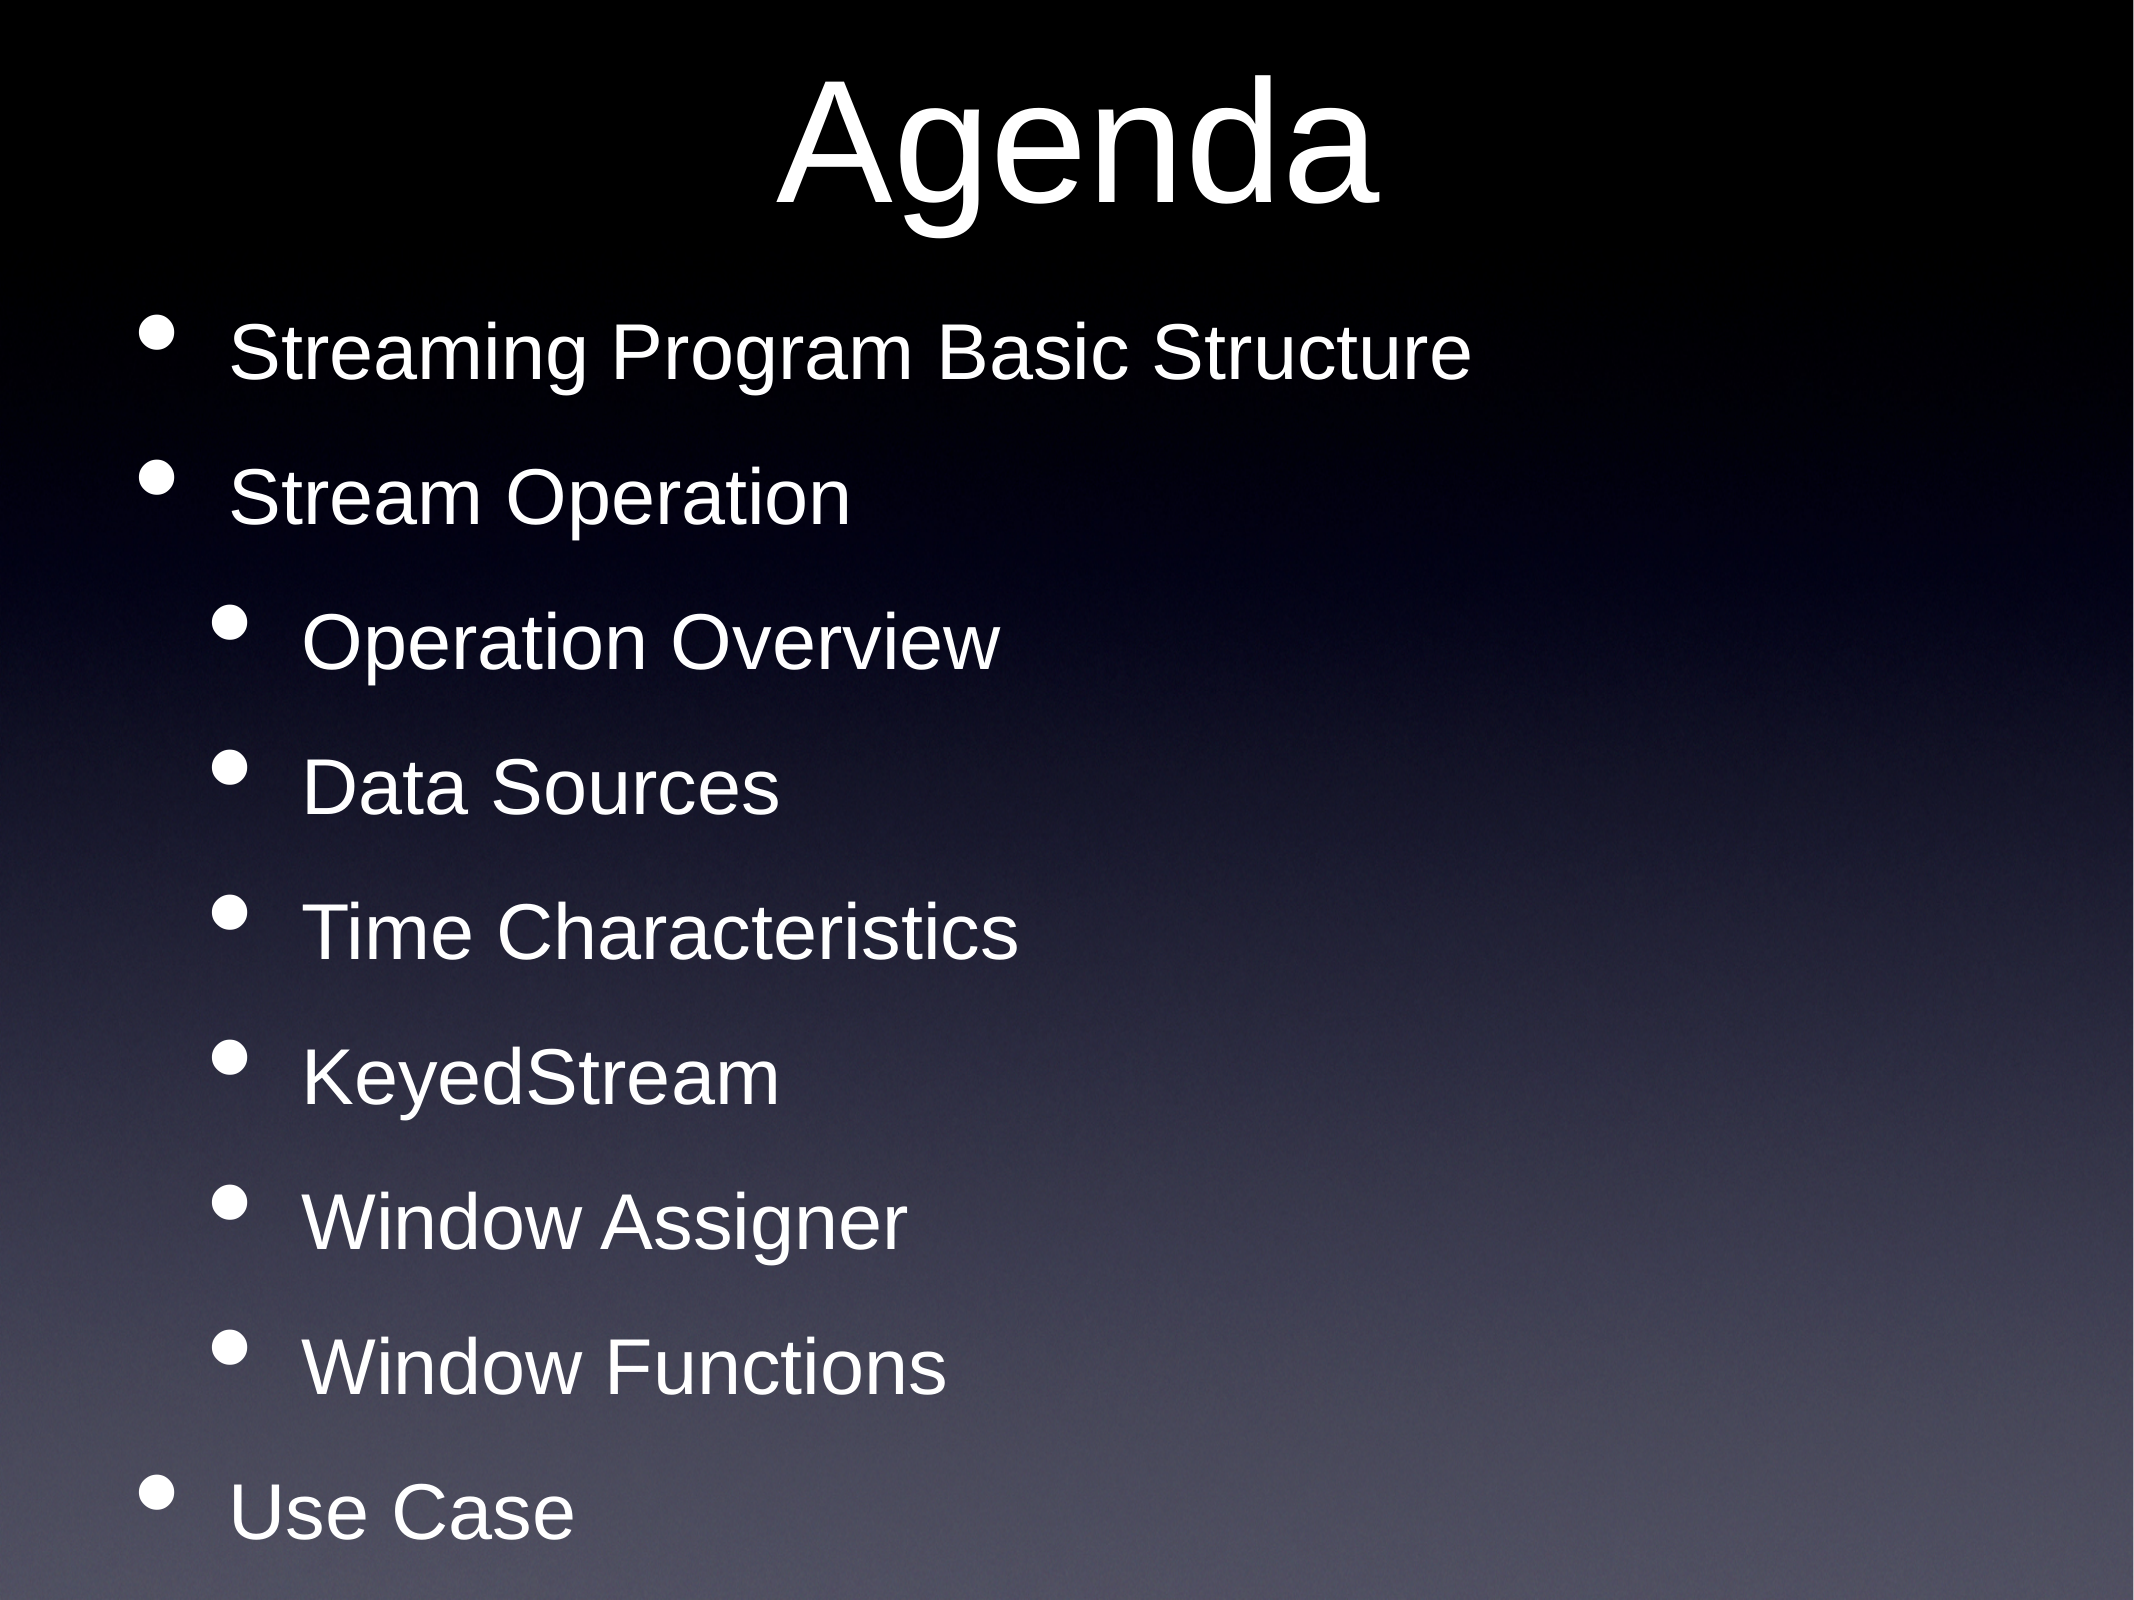

# Agenda
Streaming Program Basic Structure
Stream Operation
Operation Overview
Data Sources
Time Characteristics
KeyedStream
Window Assigner
Window Functions
Use Case